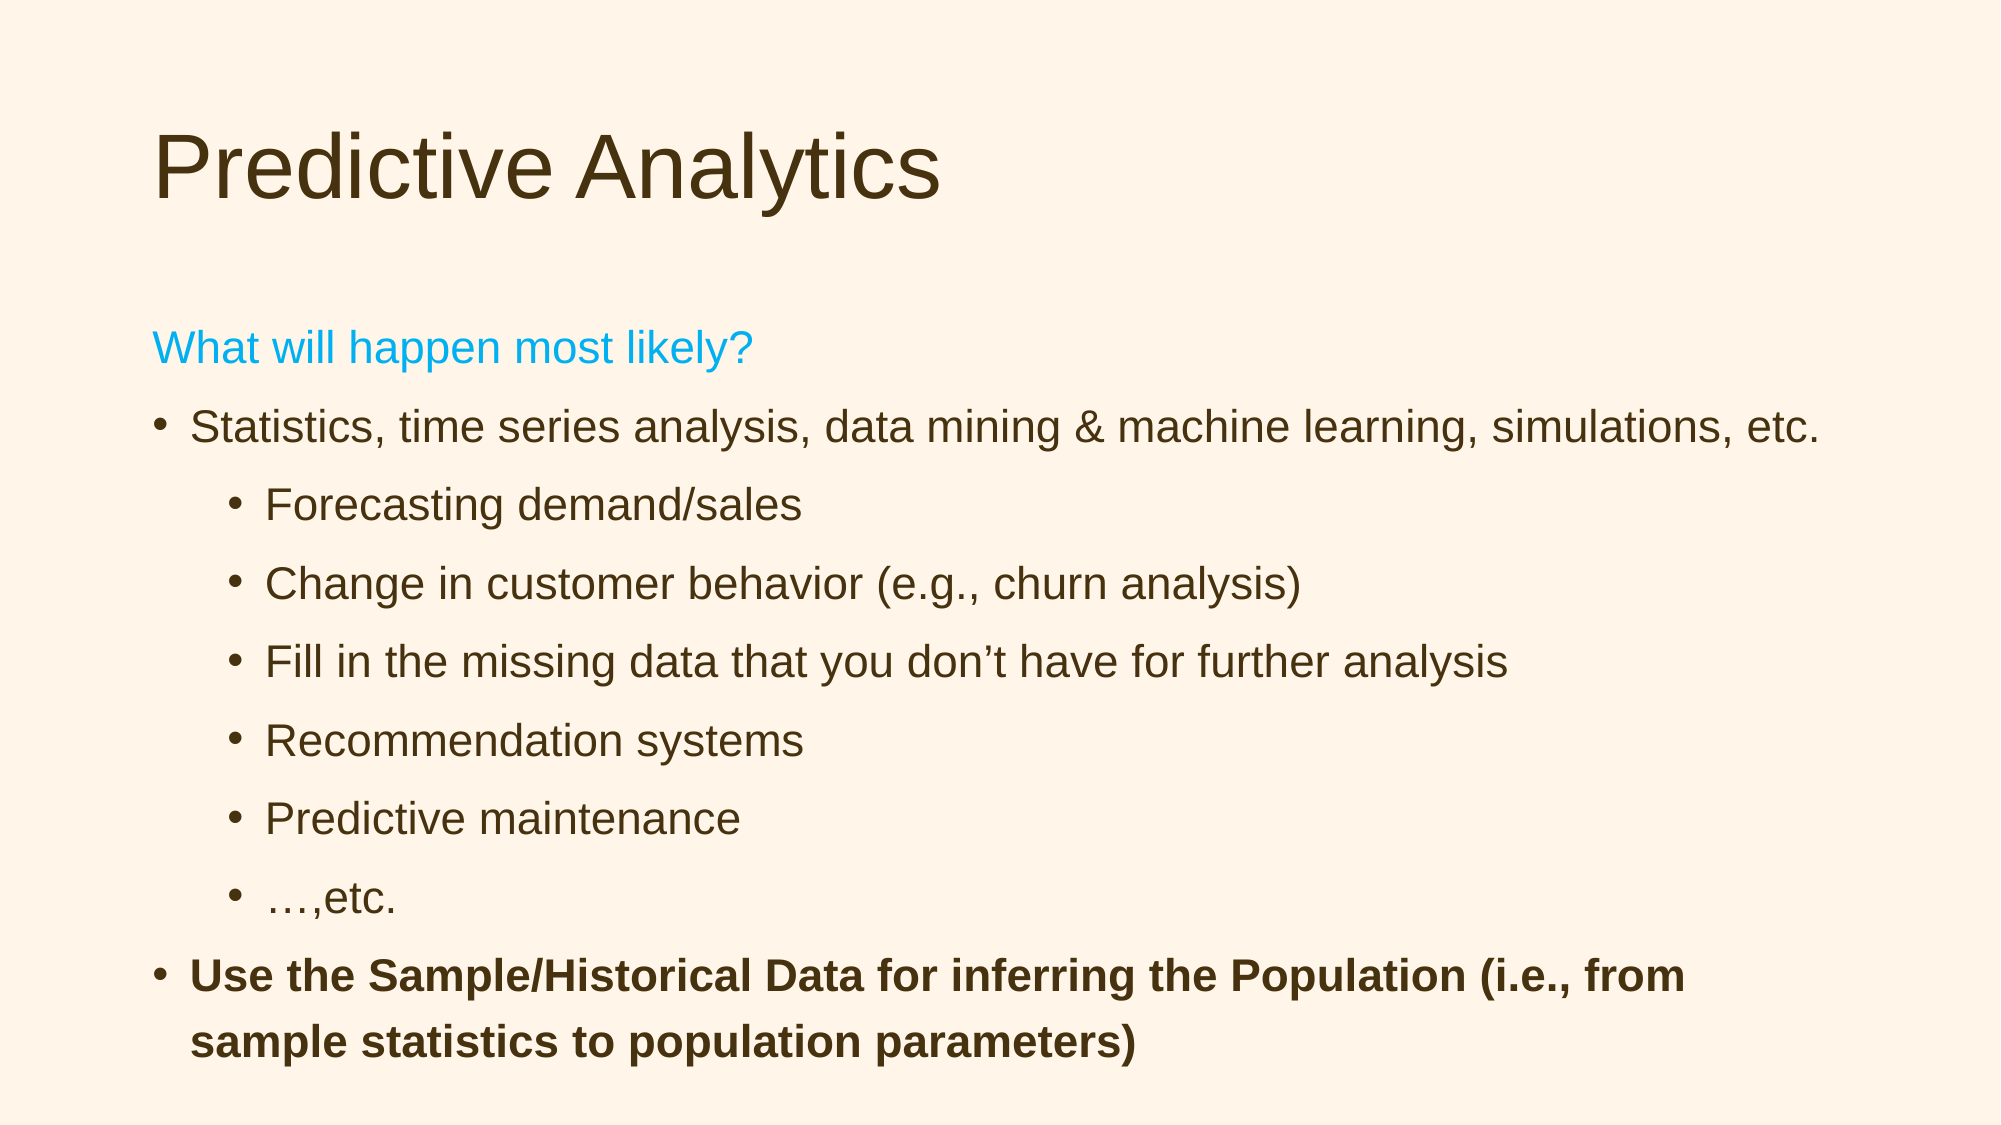

# Predictive Analytics

What will happen most likely?
Statistics, time series analysis, data mining & machine learning, simulations, etc.
Forecasting demand/sales
Change in customer behavior (e.g., churn analysis)
Fill in the missing data that you don’t have for further analysis
Recommendation systems
Predictive maintenance
…,etc.
Use the Sample/Historical Data for inferring the Population (i.e., from sample statistics to population parameters)